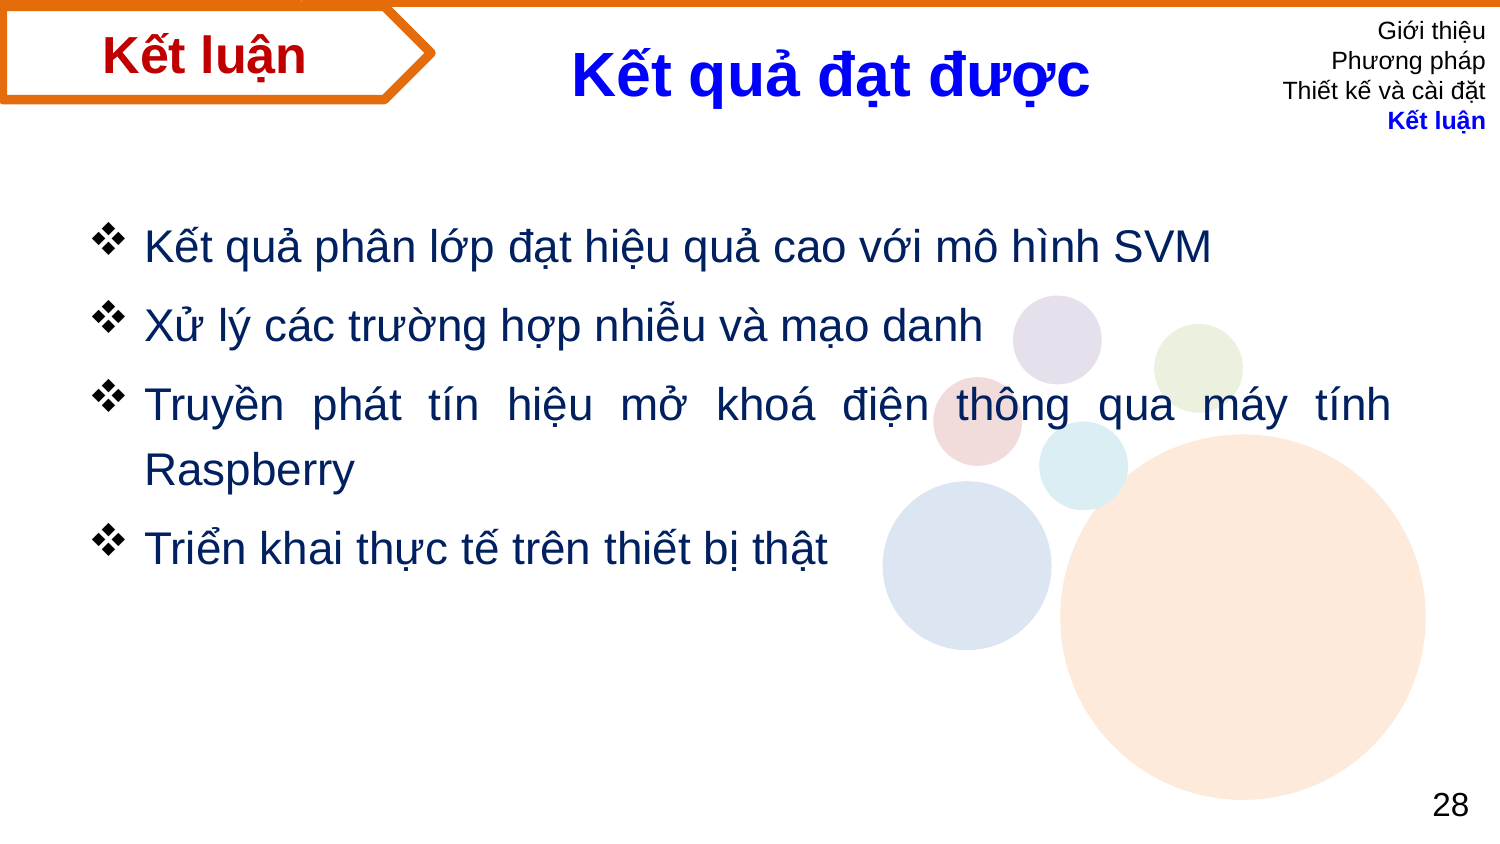

Kết luận
Giới thiệu
Phương pháp
Thiết kế và cài đặt
Kết luận
Kết quả đạt được
Kết quả phân lớp đạt hiệu quả cao với mô hình SVM
Xử lý các trường hợp nhiễu và mạo danh
Truyền phát tín hiệu mở khoá điện thông qua máy tính Raspberry
Triển khai thực tế trên thiết bị thật

28